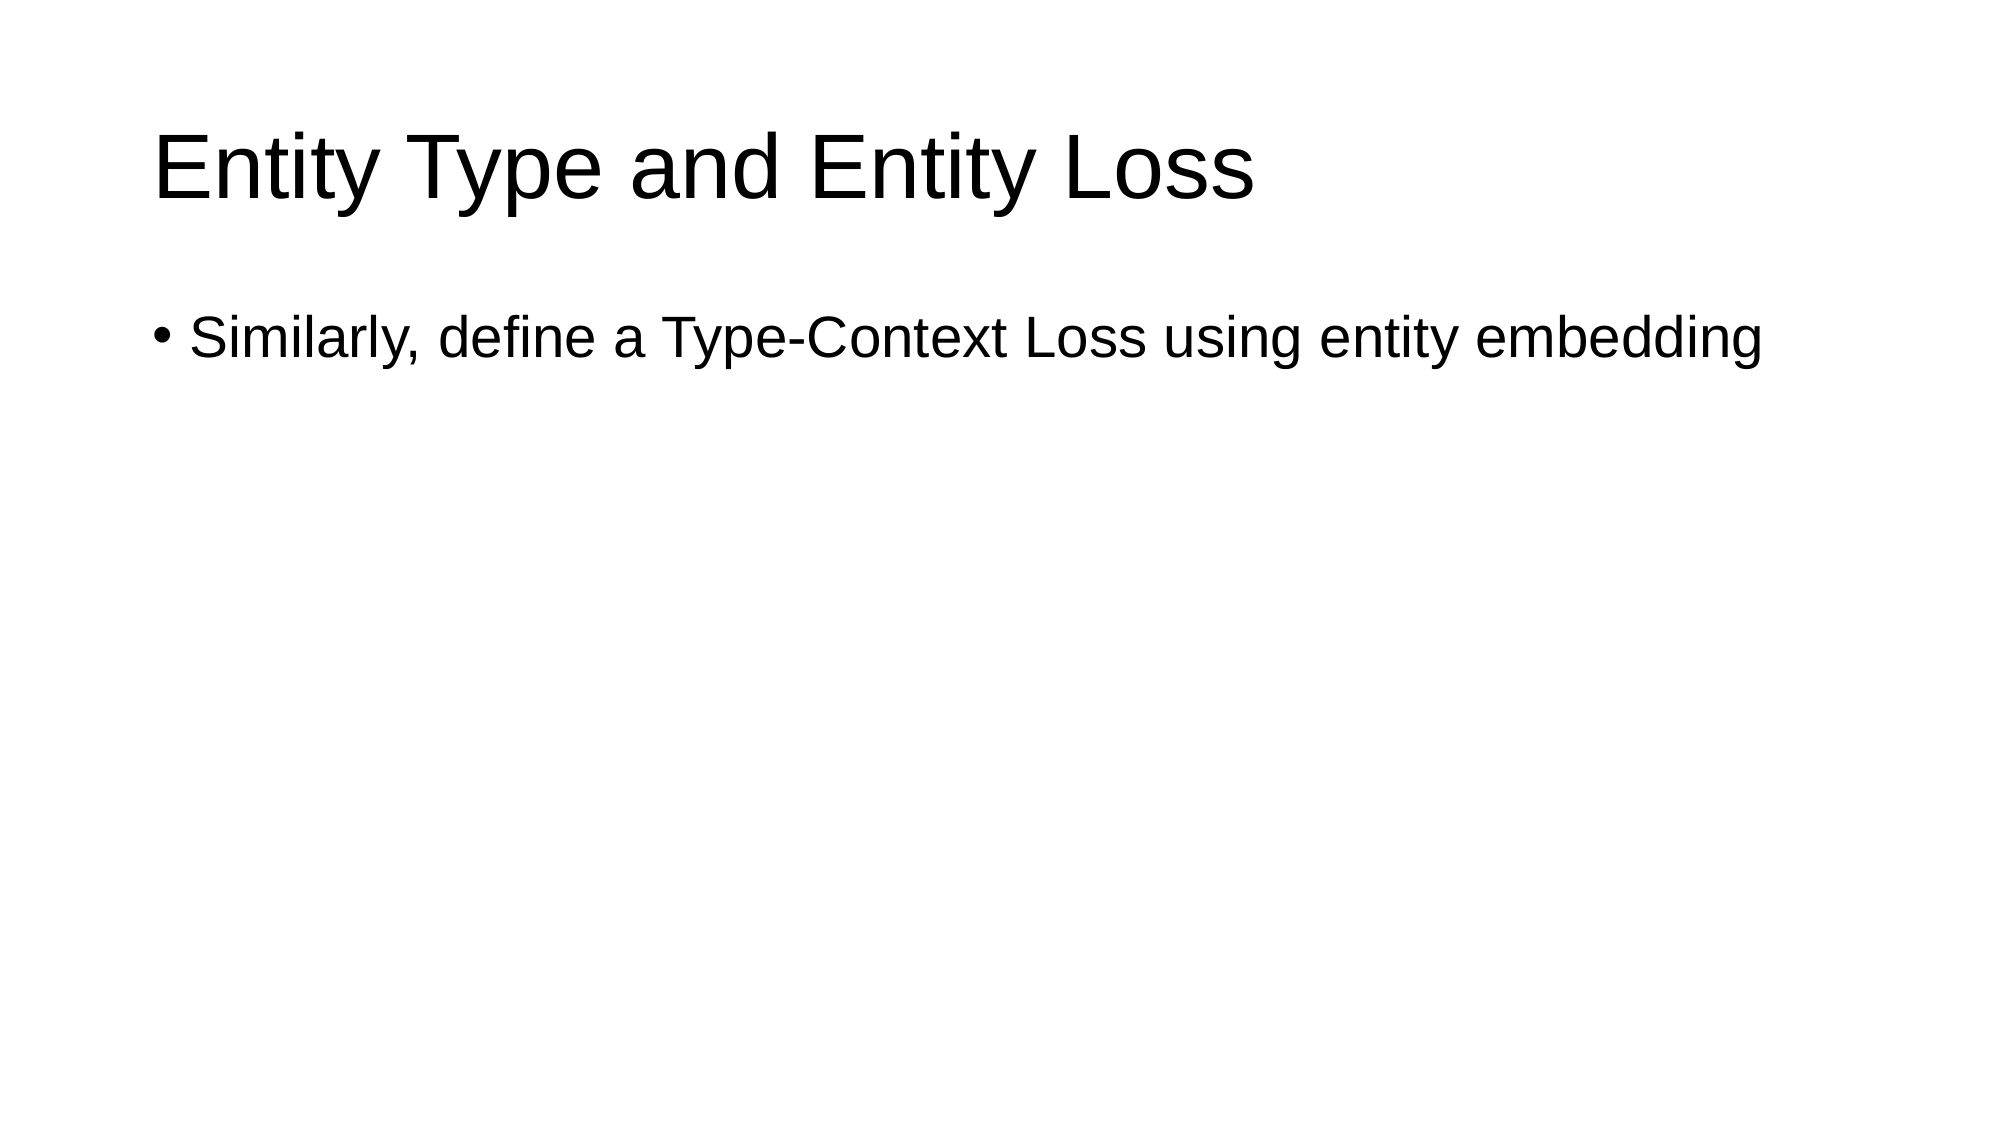

# Entity Type and Entity Loss
Similarly, define a Type-Context Loss using entity embedding